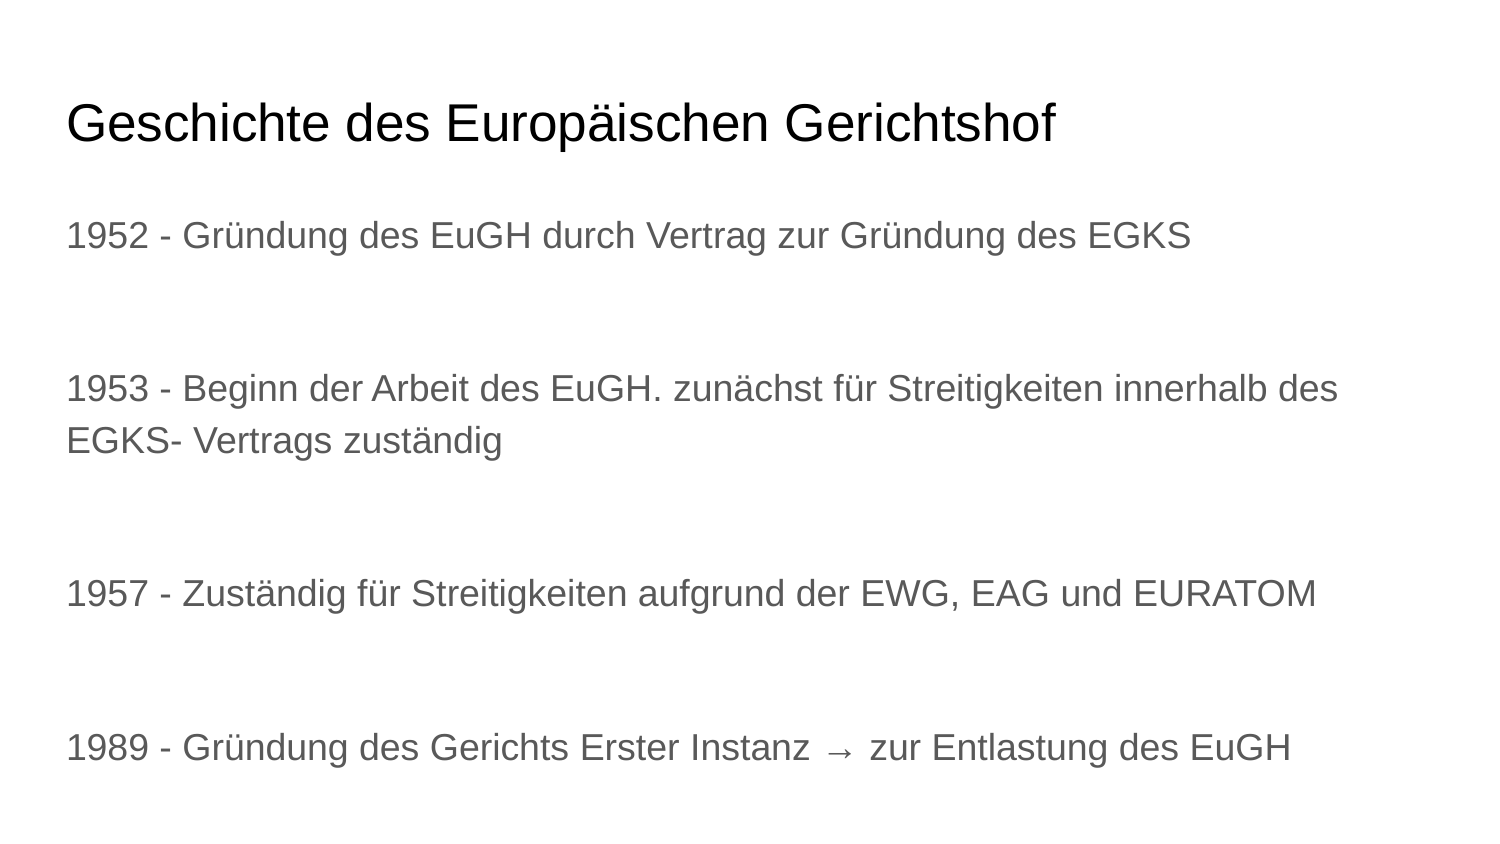

# Geschichte des Europäischen Gerichtshof
1952 - Gründung des EuGH durch Vertrag zur Gründung des EGKS

1953 - Beginn der Arbeit des EuGH. zunächst für Streitigkeiten innerhalb des EGKS- Vertrags zuständig

1957 - Zuständig für Streitigkeiten aufgrund der EWG, EAG und EURATOM

1989 - Gründung des Gerichts Erster Instanz → zur Entlastung des EuGH